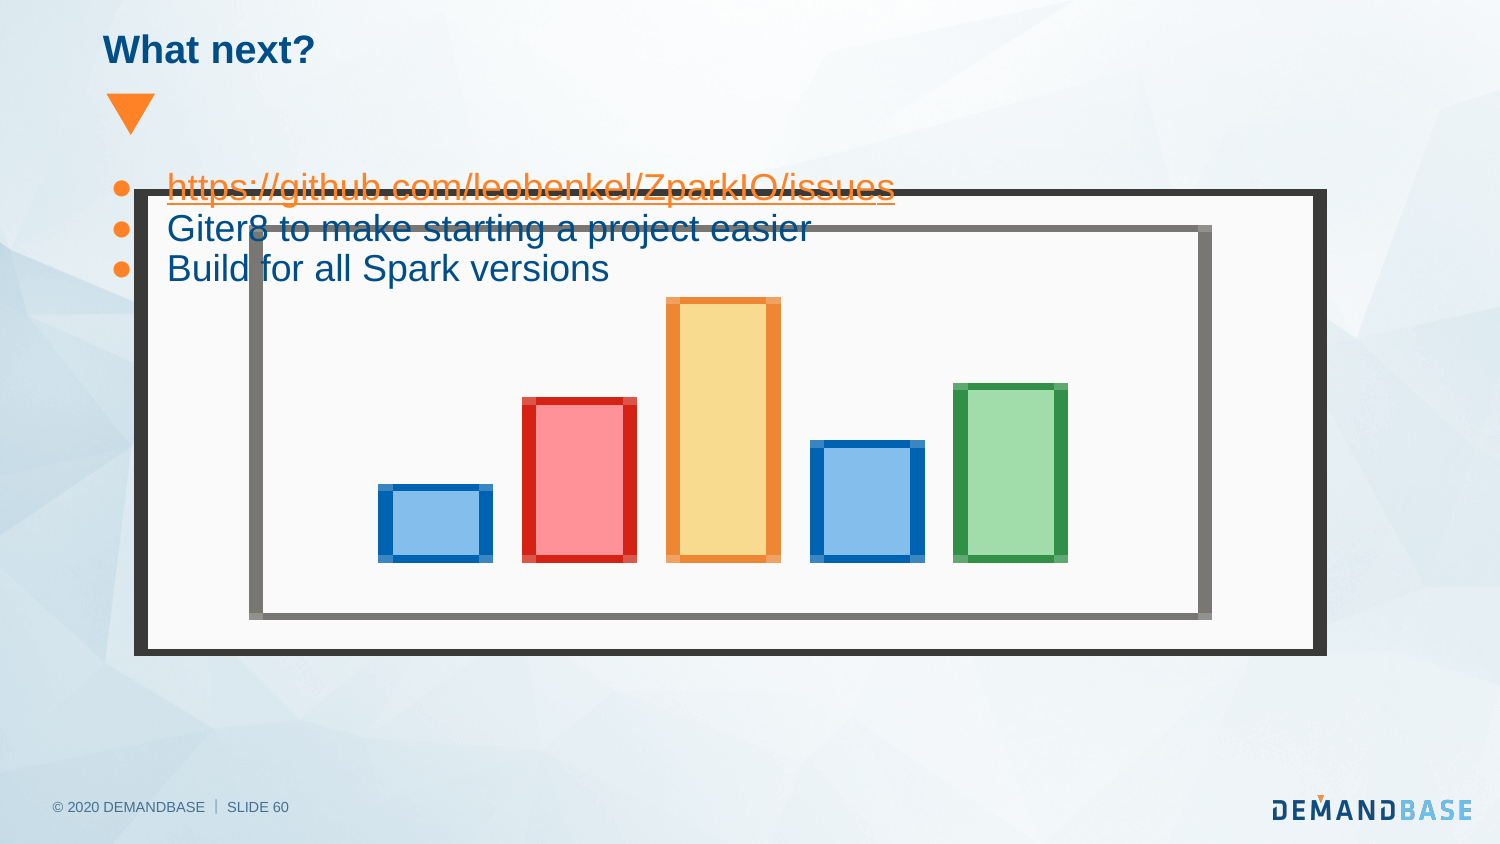

# What next?
https://github.com/leobenkel/ZparkIO/issues
Giter8 to make starting a project easier
Build for all Spark versions